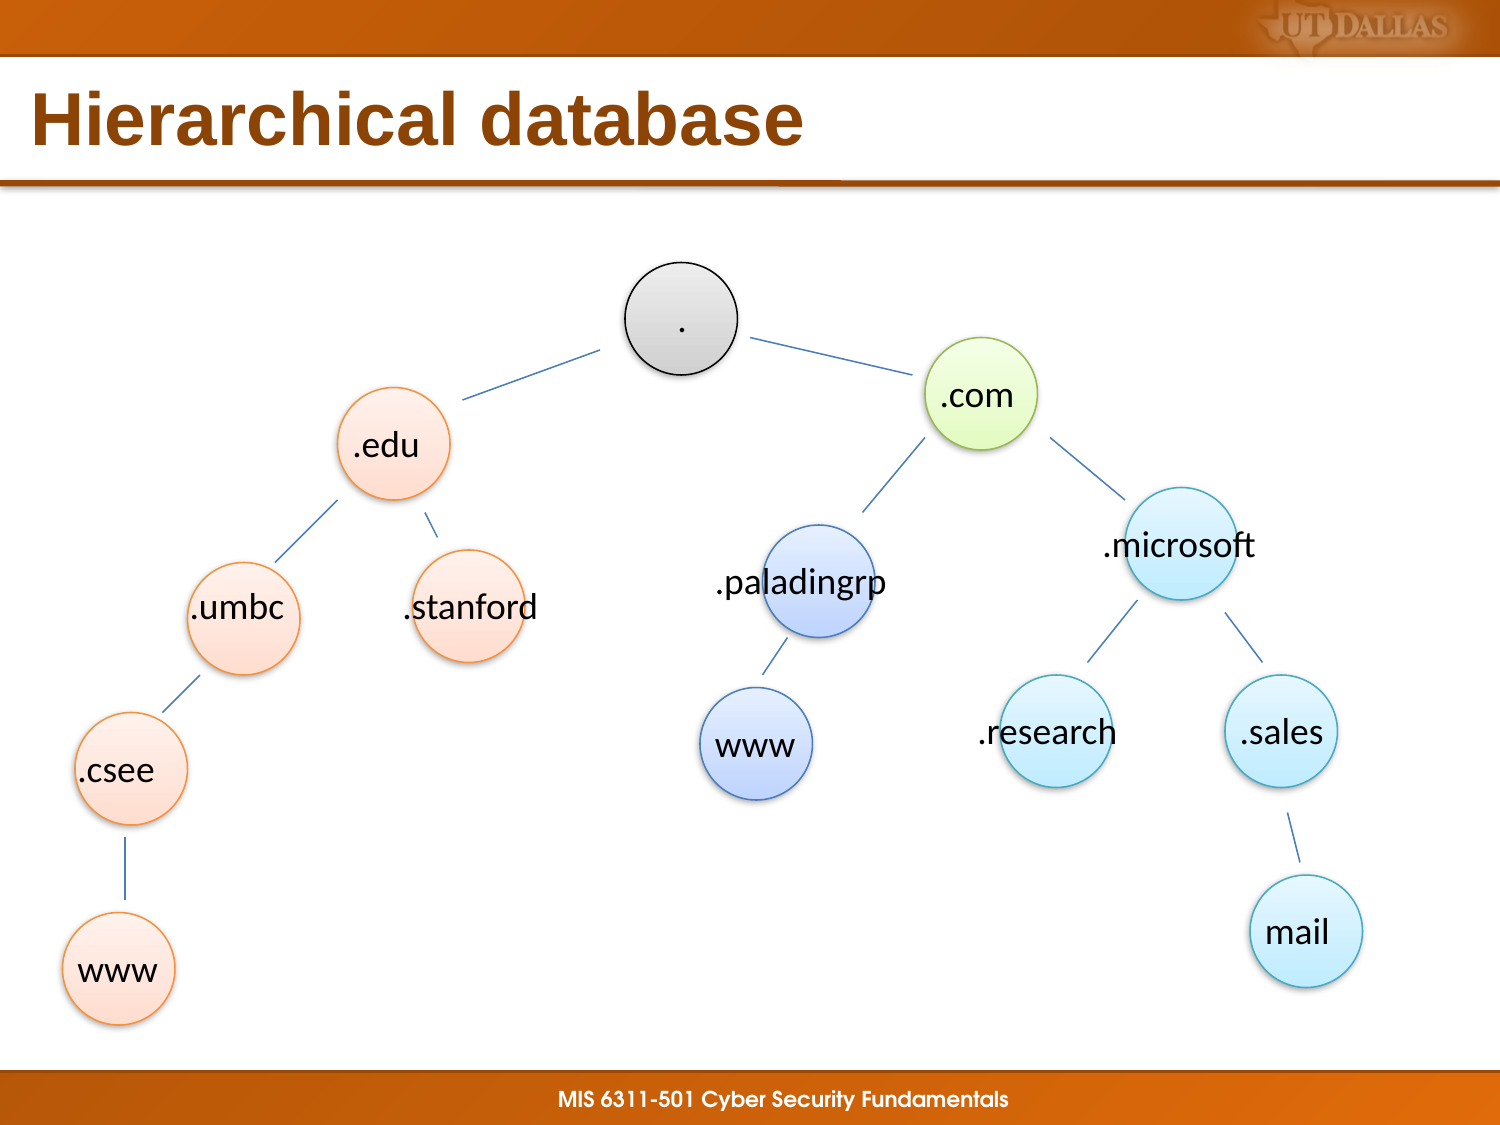

# Hierarchical database

.

.com

.edu

.microsoft

.paladingrp

.umbc
.stanford

.research
.sales

www
.csee

mail

www